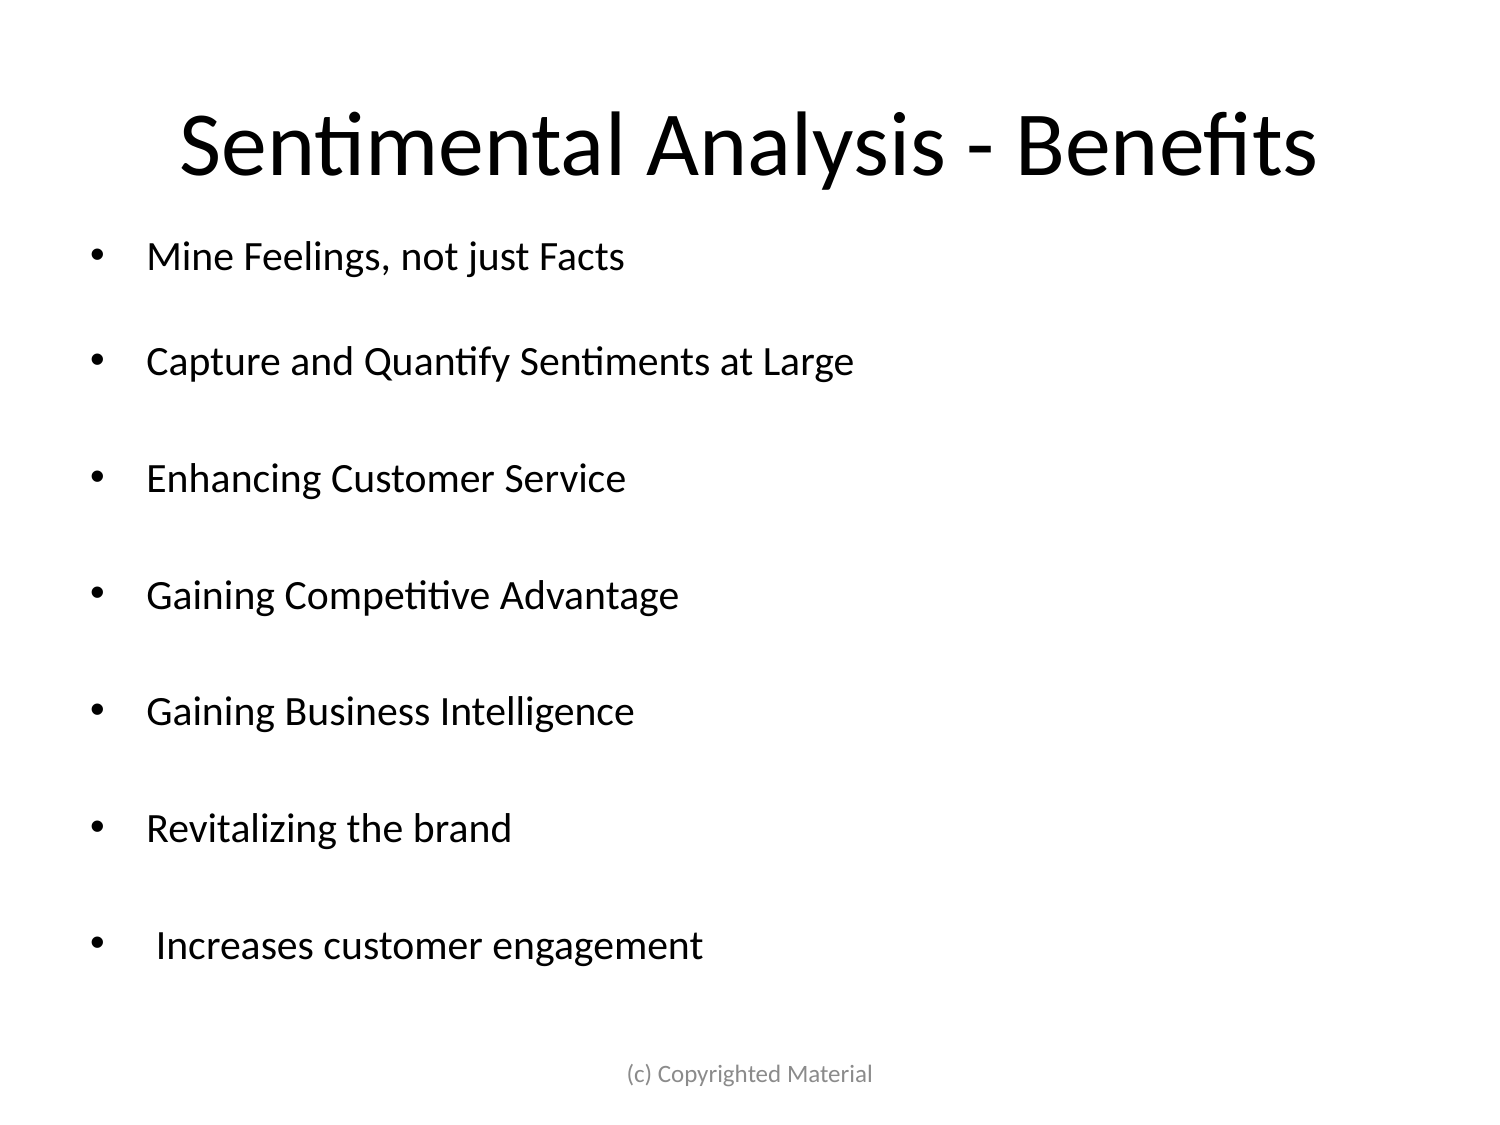

# Sentimental Analysis - Benefits
Mine Feelings, not just Facts

Capture and Quantify Sentiments at Large

Enhancing Customer Service

Gaining Competitive Advantage

Gaining Business Intelligence

Revitalizing the brand

 Increases customer engagement

(c) Copyrighted Material